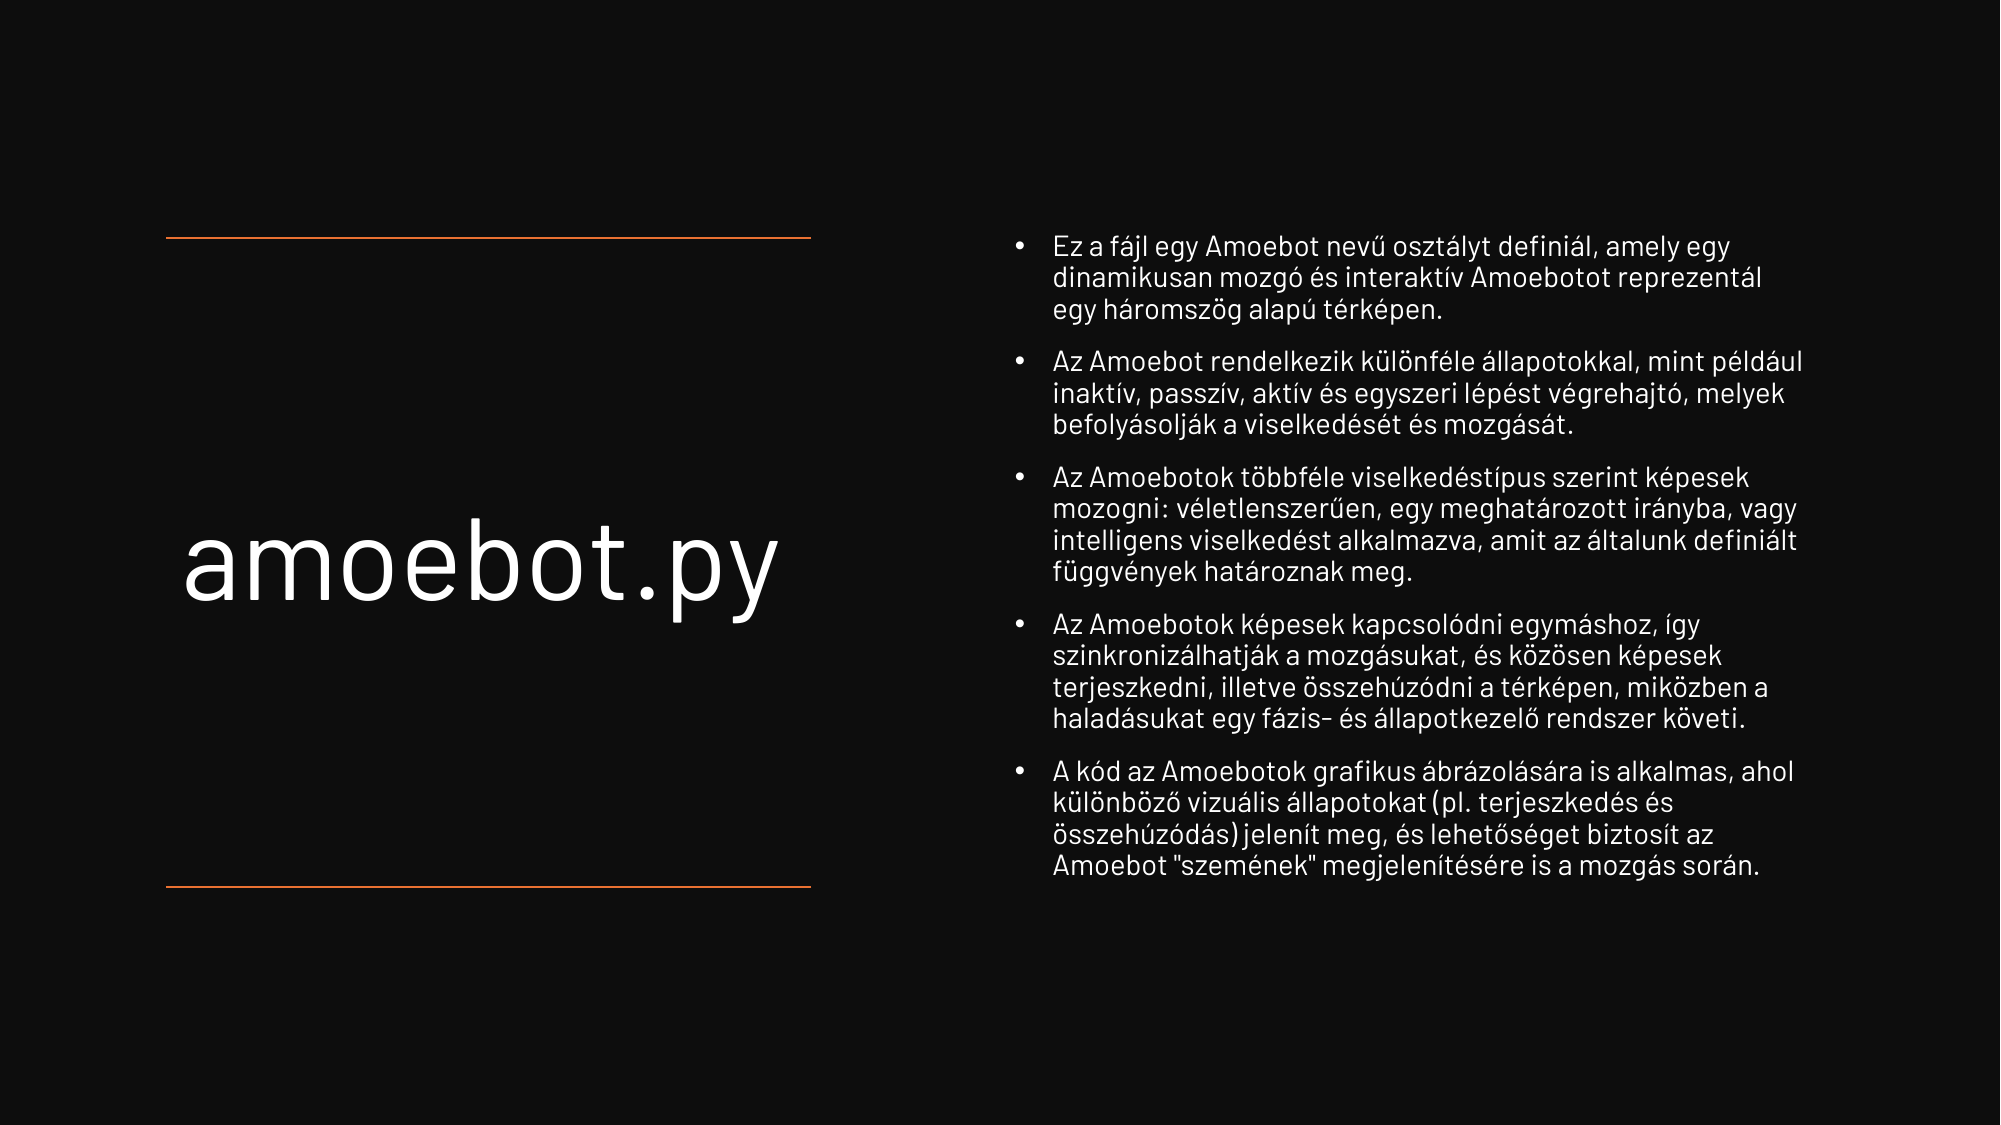

Ez a fájl egy Amoebot nevű osztályt definiál, amely egy dinamikusan mozgó és interaktív Amoebotot reprezentál egy háromszög alapú térképen.
Az Amoebot rendelkezik különféle állapotokkal, mint például inaktív, passzív, aktív és egyszeri lépést végrehajtó, melyek befolyásolják a viselkedését és mozgását.
Az Amoebotok többféle viselkedéstípus szerint képesek mozogni: véletlenszerűen, egy meghatározott irányba, vagy intelligens viselkedést alkalmazva, amit az általunk definiált függvények határoznak meg.
Az Amoebotok képesek kapcsolódni egymáshoz, így szinkronizálhatják a mozgásukat, és közösen képesek terjeszkedni, illetve összehúzódni a térképen, miközben a haladásukat egy fázis- és állapotkezelő rendszer követi.
A kód az Amoebotok grafikus ábrázolására is alkalmas, ahol különböző vizuális állapotokat (pl. terjeszkedés és összehúzódás) jelenít meg, és lehetőséget biztosít az Amoebot "szemének" megjelenítésére is a mozgás során.

# amoebot.py